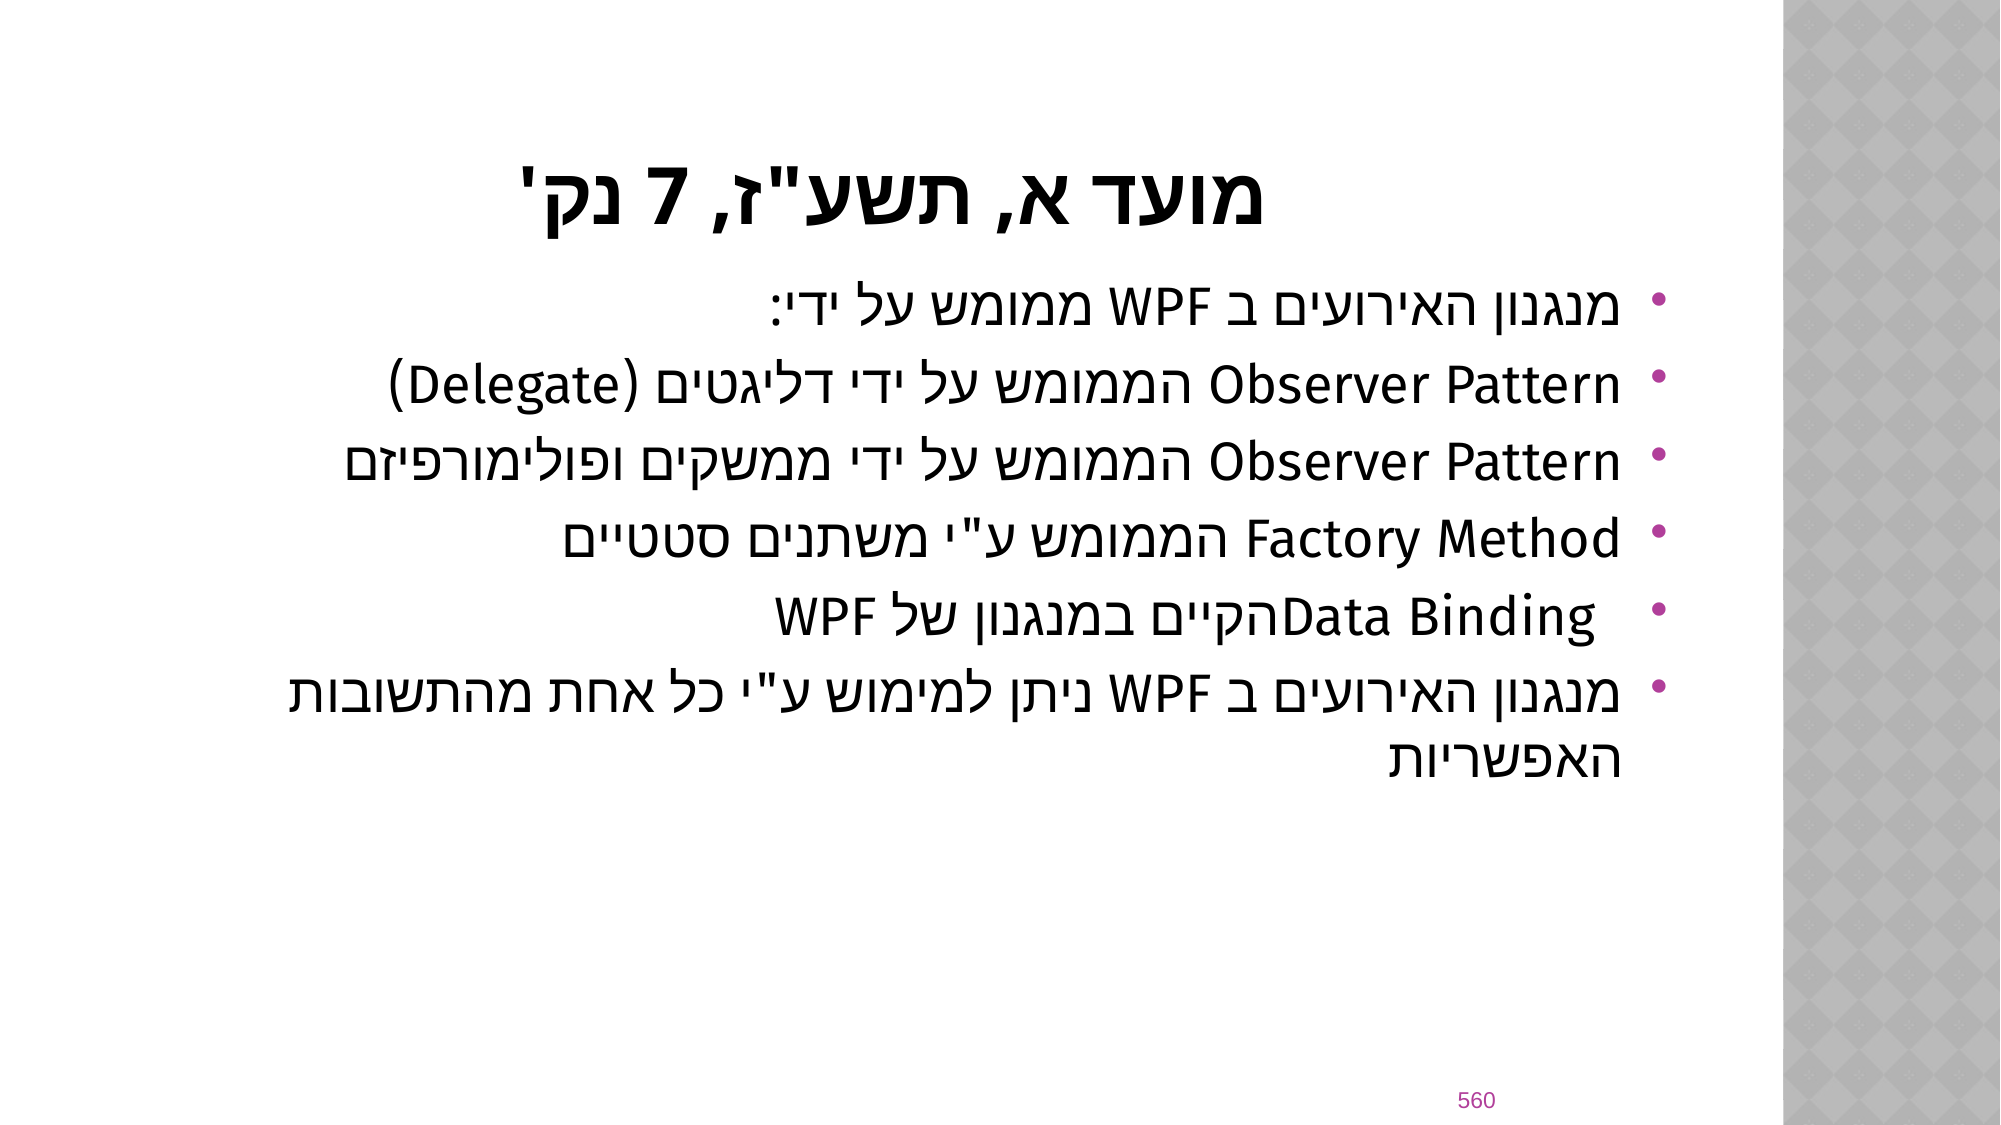

# מועד א, תשע"ז, 7 נק'
מנגנון האירועים ב WPF ממומש על ידי:
Observer Pattern הממומש על ידי דליגטים (Delegate)
Observer Pattern הממומש על ידי ממשקים ופולימורפיזם
Factory Method הממומש ע"י משתנים סטטיים
  Data Bindingהקיים במנגנון של WPF
מנגנון האירועים ב WPF ניתן למימוש ע"י כל אחת מהתשובות האפשריות

560